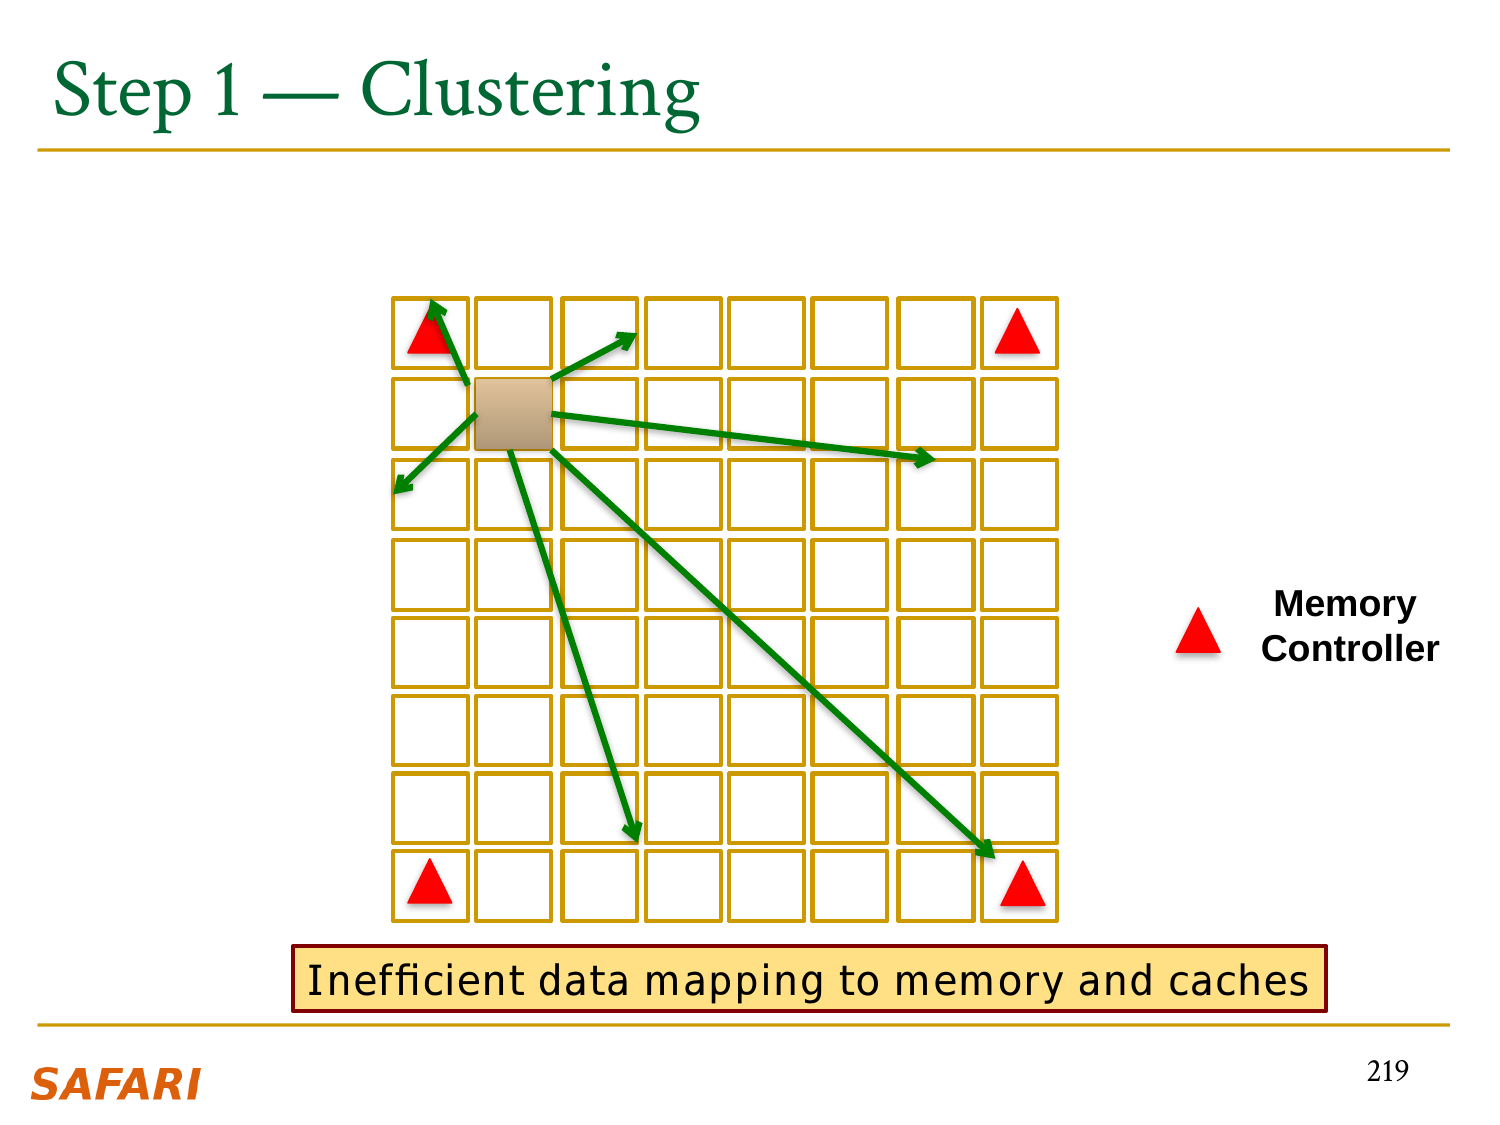

# Step 1 — Clustering

Memory
Controller

Inefficient data mapping to memory and caches
219